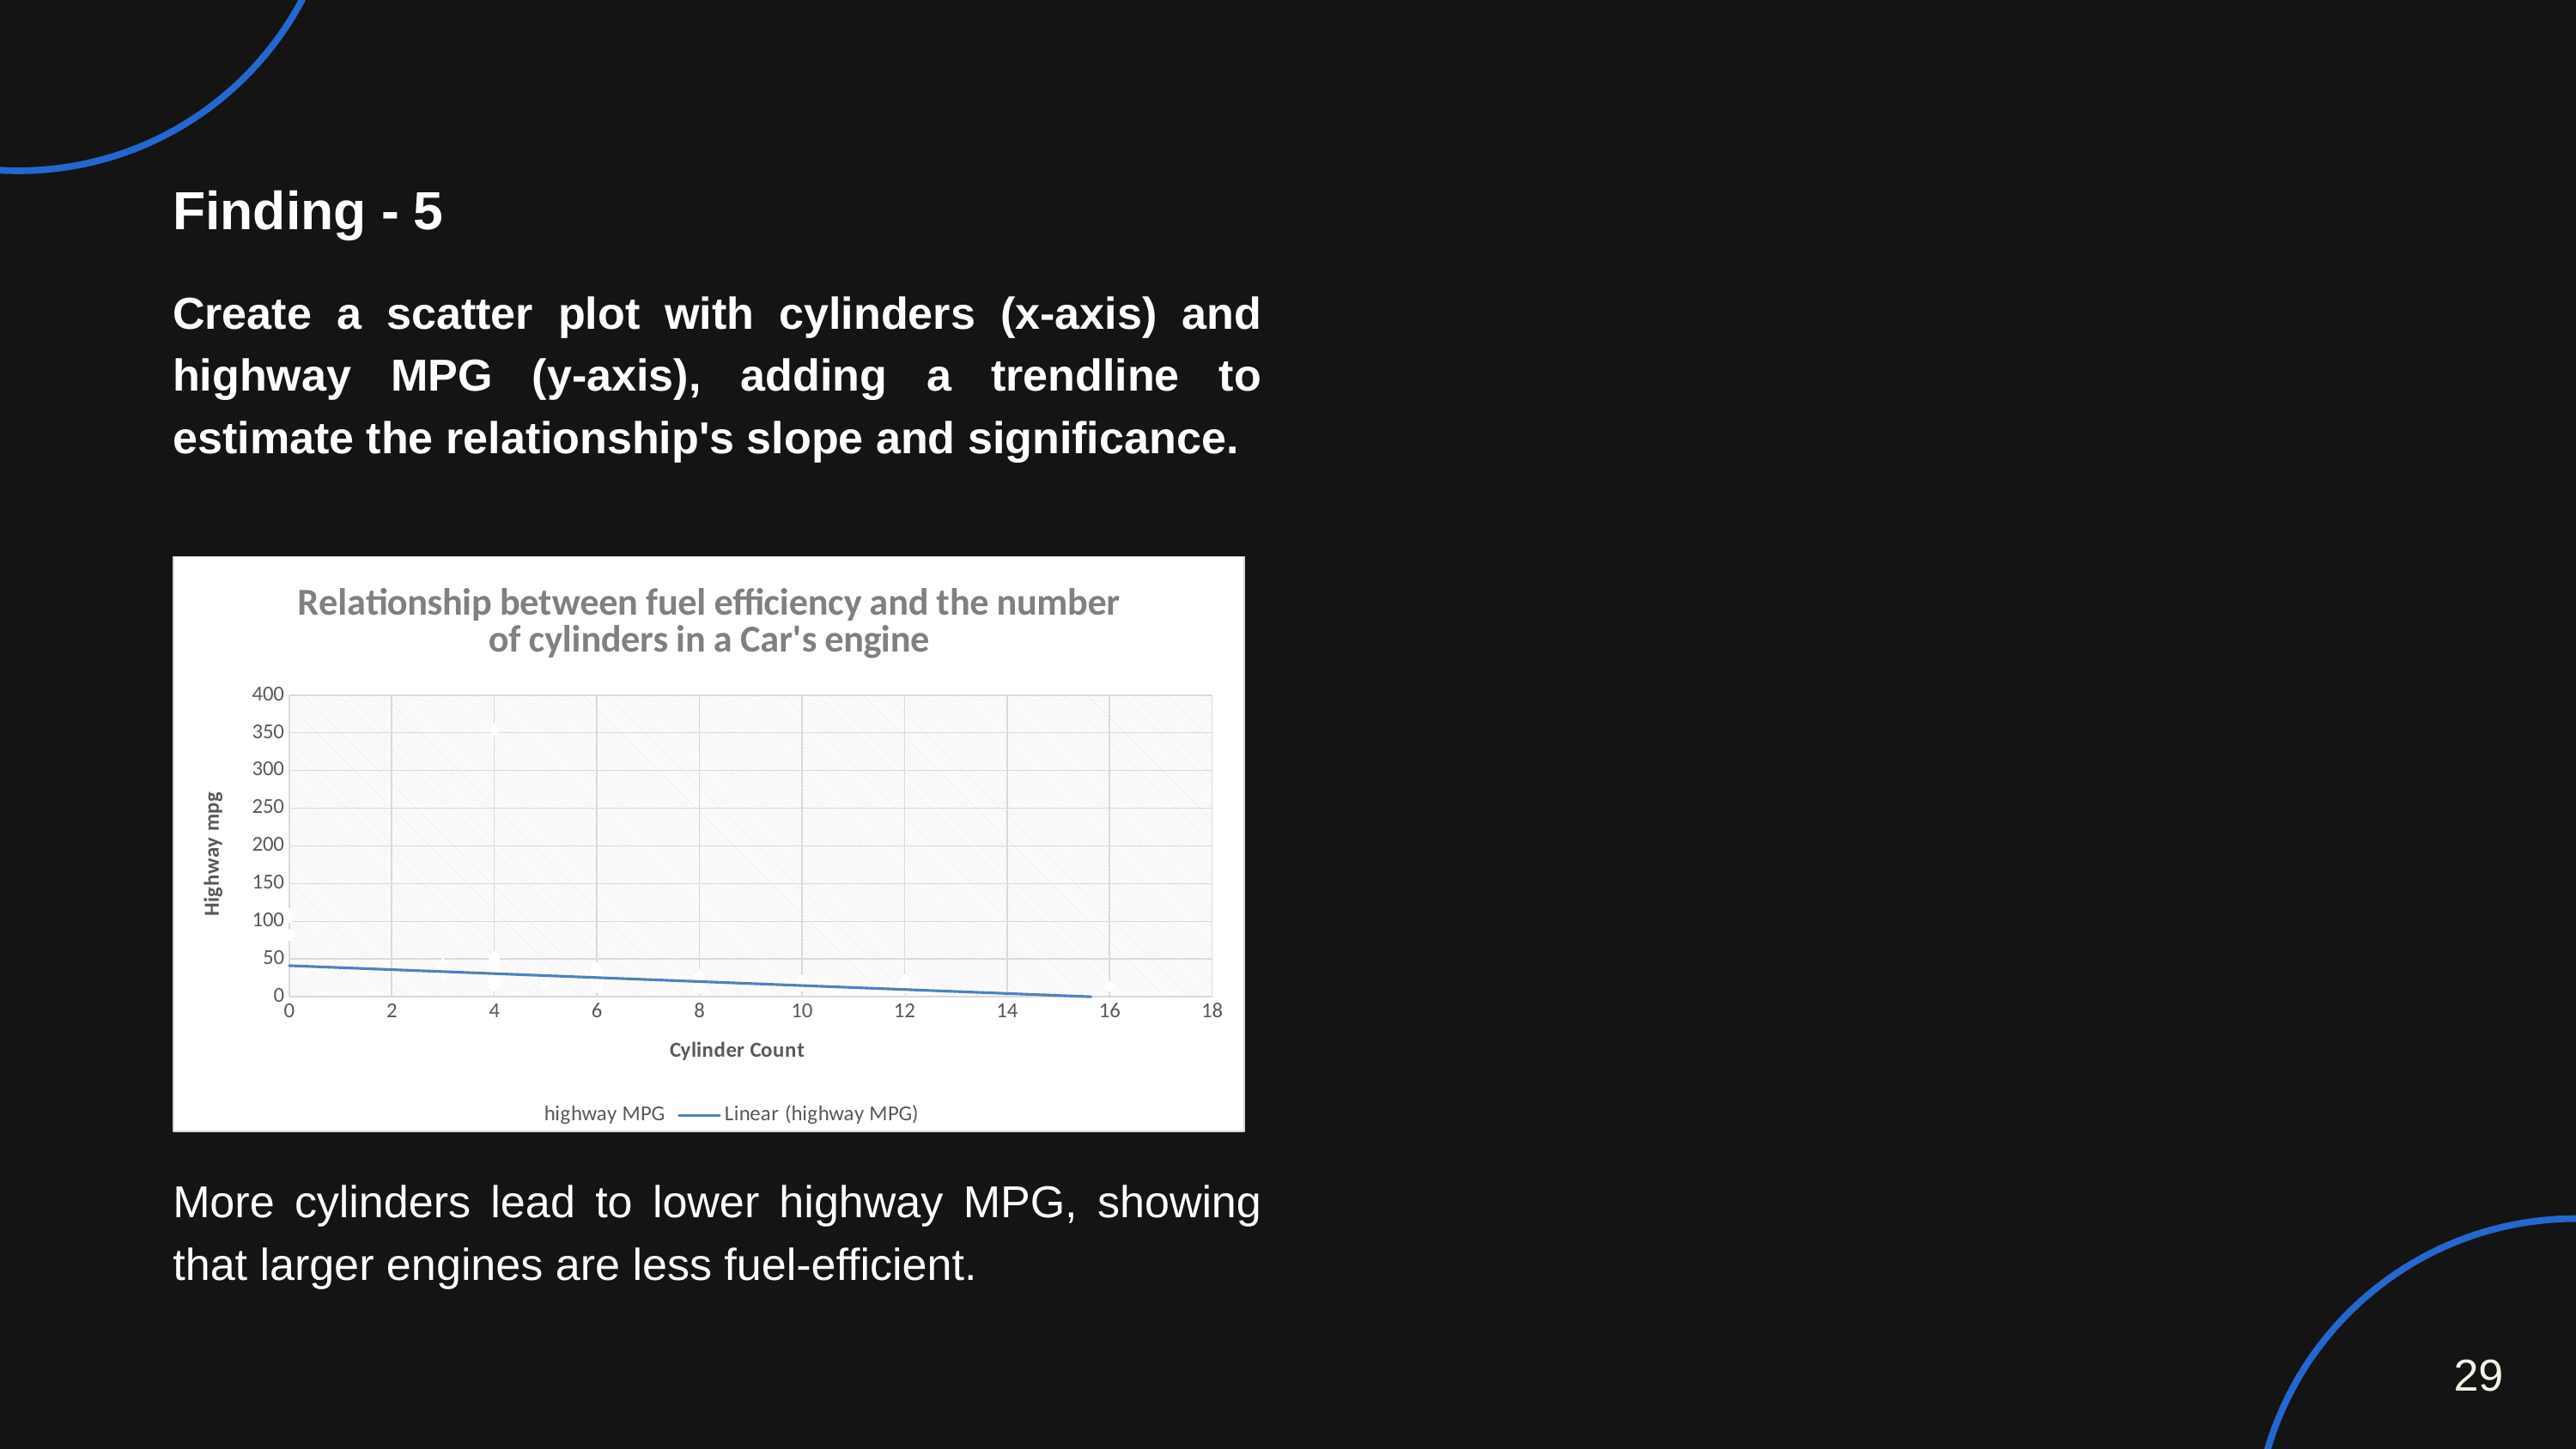

Finding - 5
Create a scatter plot with cylinders (x-axis) and highway MPG (y-axis), adding a trendline to estimate the relationship's slope and significance.

### Chart: Relationship between fuel efficiency and the number of cylinders in a Car's engine

| Category | highway MPG |
|---|---|
More cylinders lead to lower highway MPG, showing that larger engines are less fuel-efficient.

29